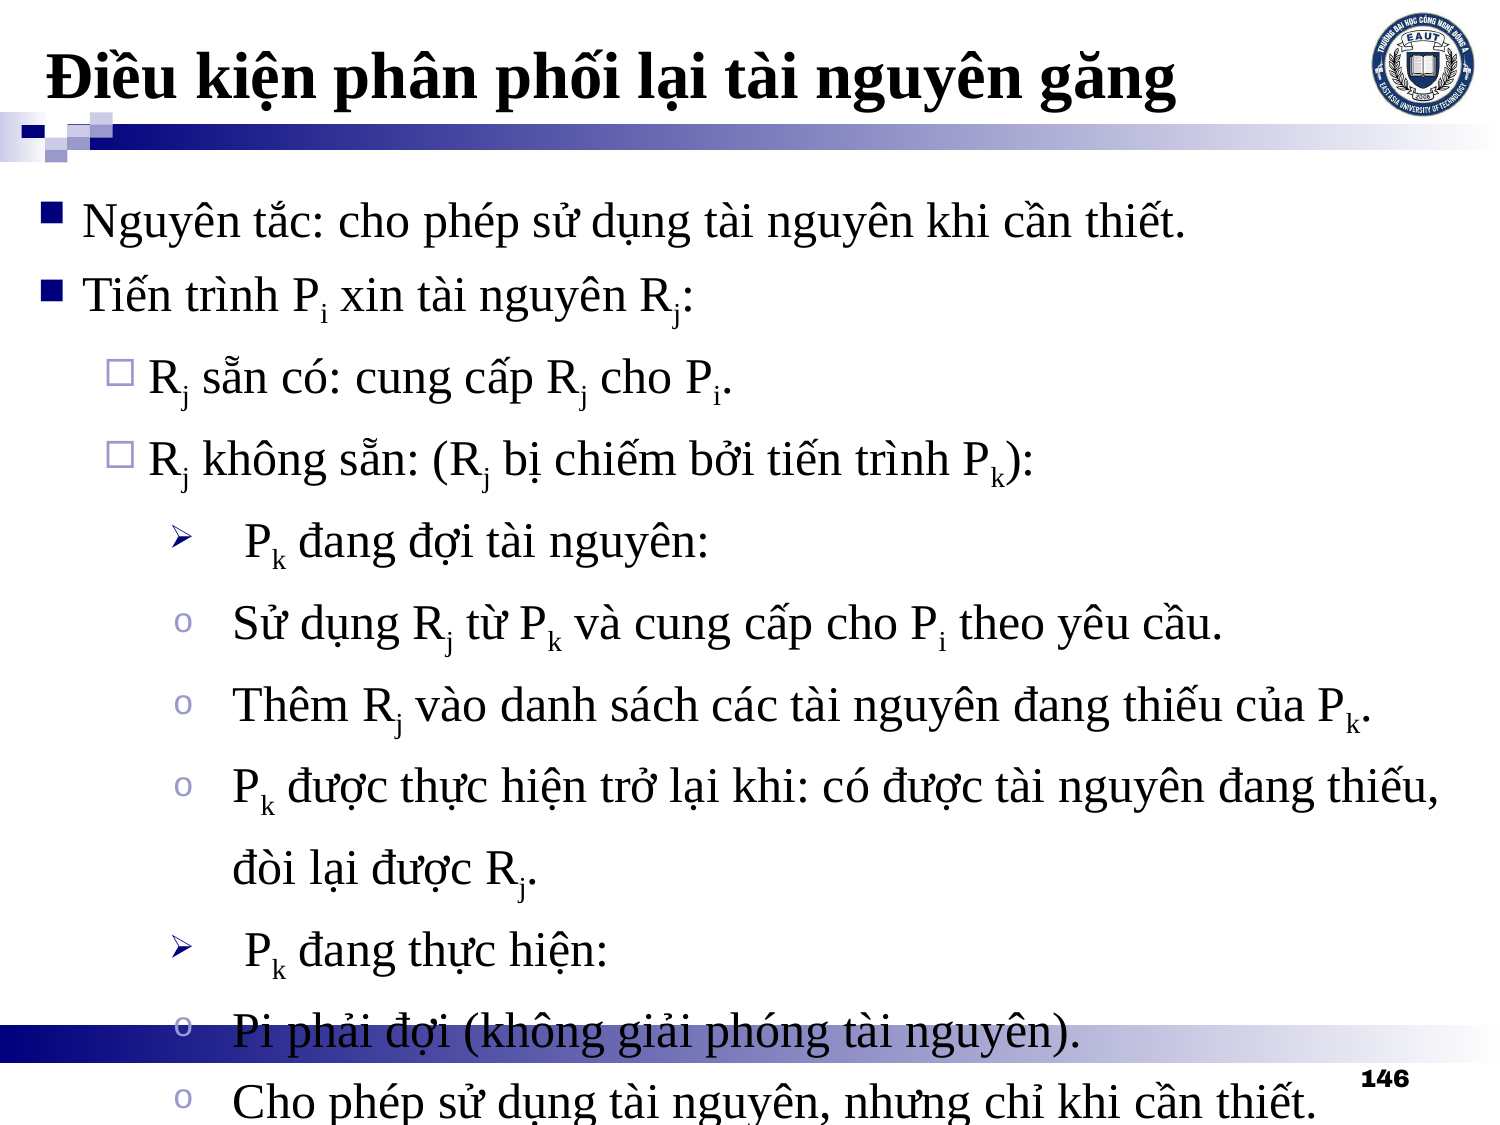

# Điều kiện phân phối lại tài nguyên găng
Nguyên tắc: cho phép sử dụng tài nguyên khi cần thiết.
Tiến trình Pi xin tài nguyên Rj:
Rj sẵn có: cung cấp Rj cho Pi.
Rj không sẵn: (Rj bị chiếm bởi tiến trình Pk):
Pk đang đợi tài nguyên:
Sử dụng Rj từ Pk và cung cấp cho Pi theo yêu cầu.
Thêm Rj vào danh sách các tài nguyên đang thiếu của Pk.
Pk được thực hiện trở lại khi: có được tài nguyên đang thiếu, đòi lại được Rj.
Pk đang thực hiện:
Pi phải đợi (không giải phóng tài nguyên).
Cho phép sử dụng tài nguyên, nhưng chỉ khi cần thiết.
146